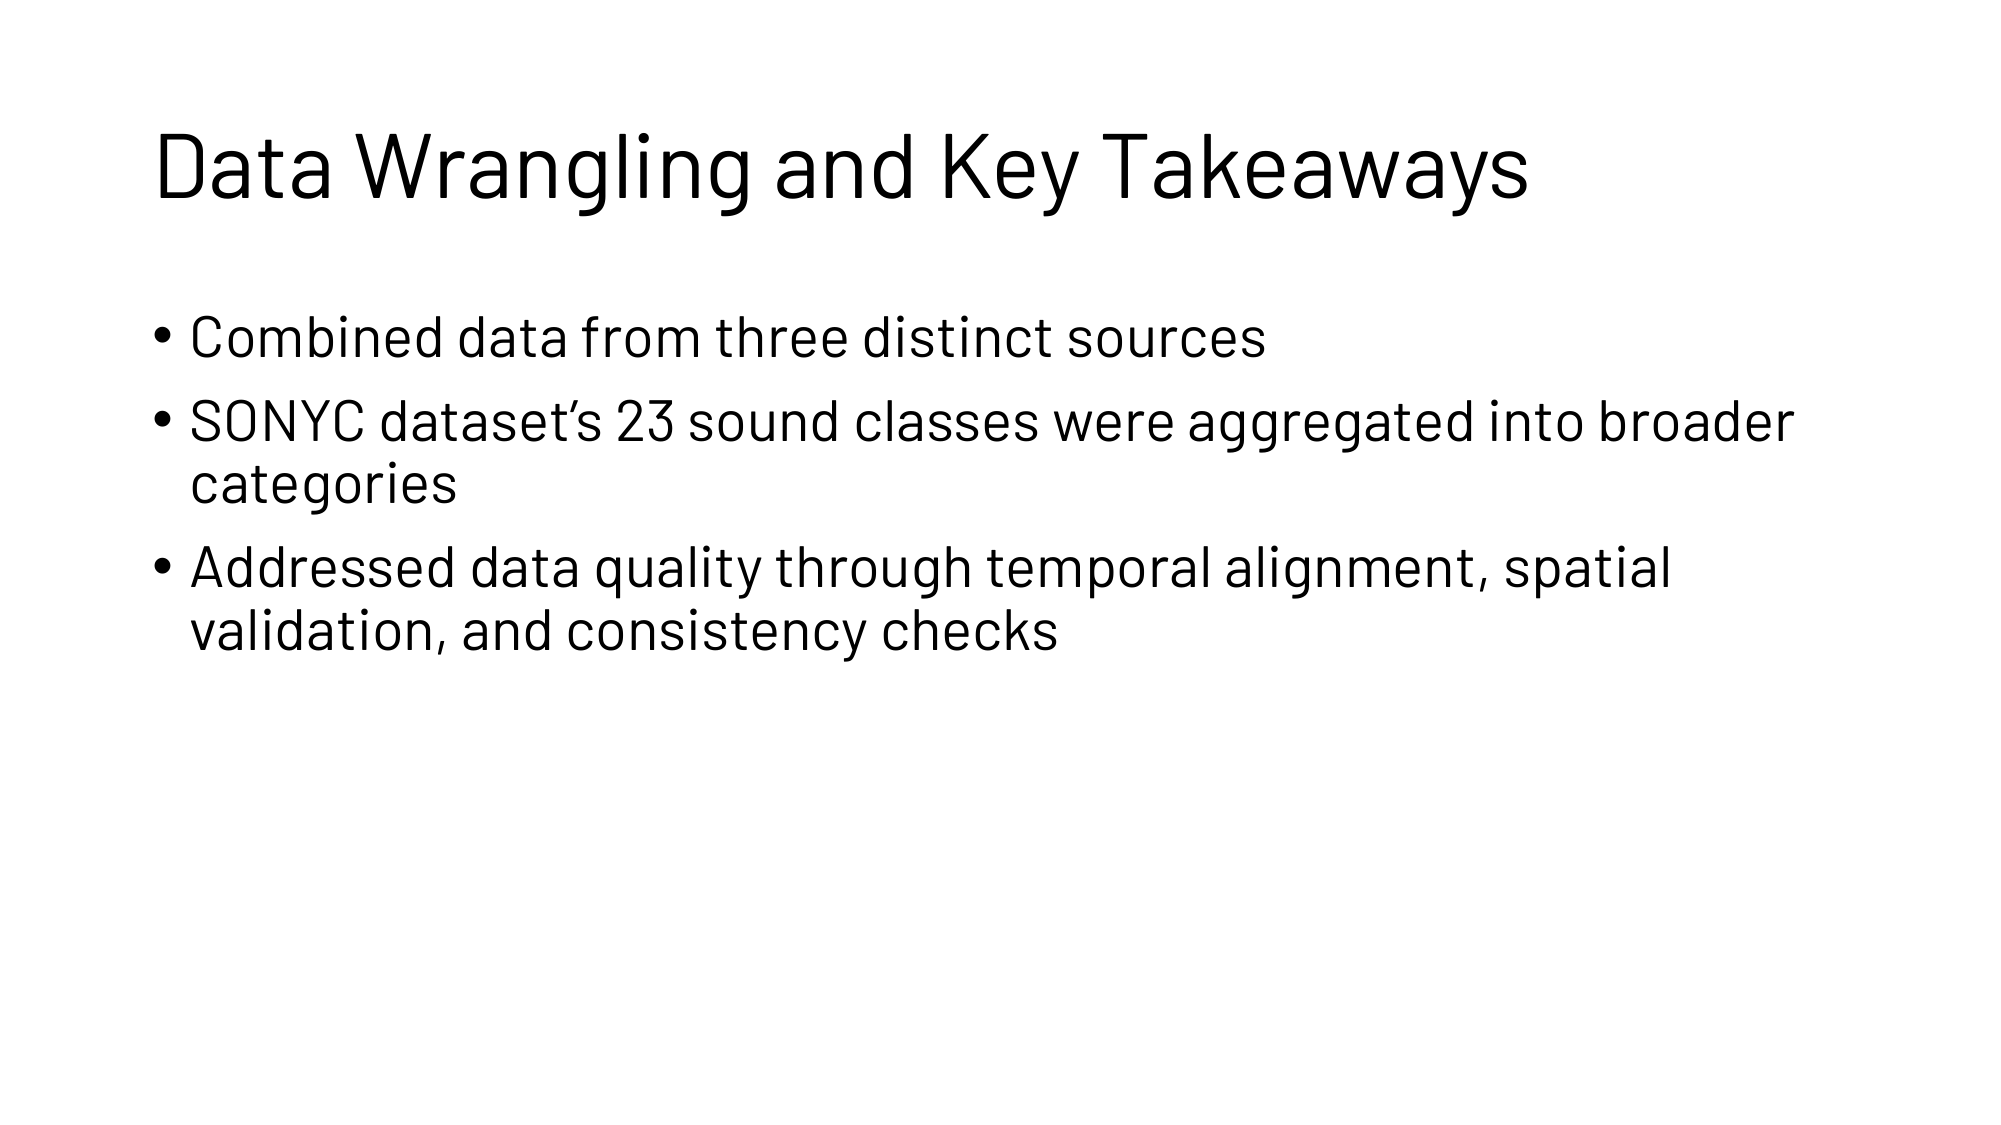

# Data Wrangling and Key Takeaways
Combined data from three distinct sources
SONYC dataset’s 23 sound classes were aggregated into broader categories
Addressed data quality through temporal alignment, spatial validation, and consistency checks